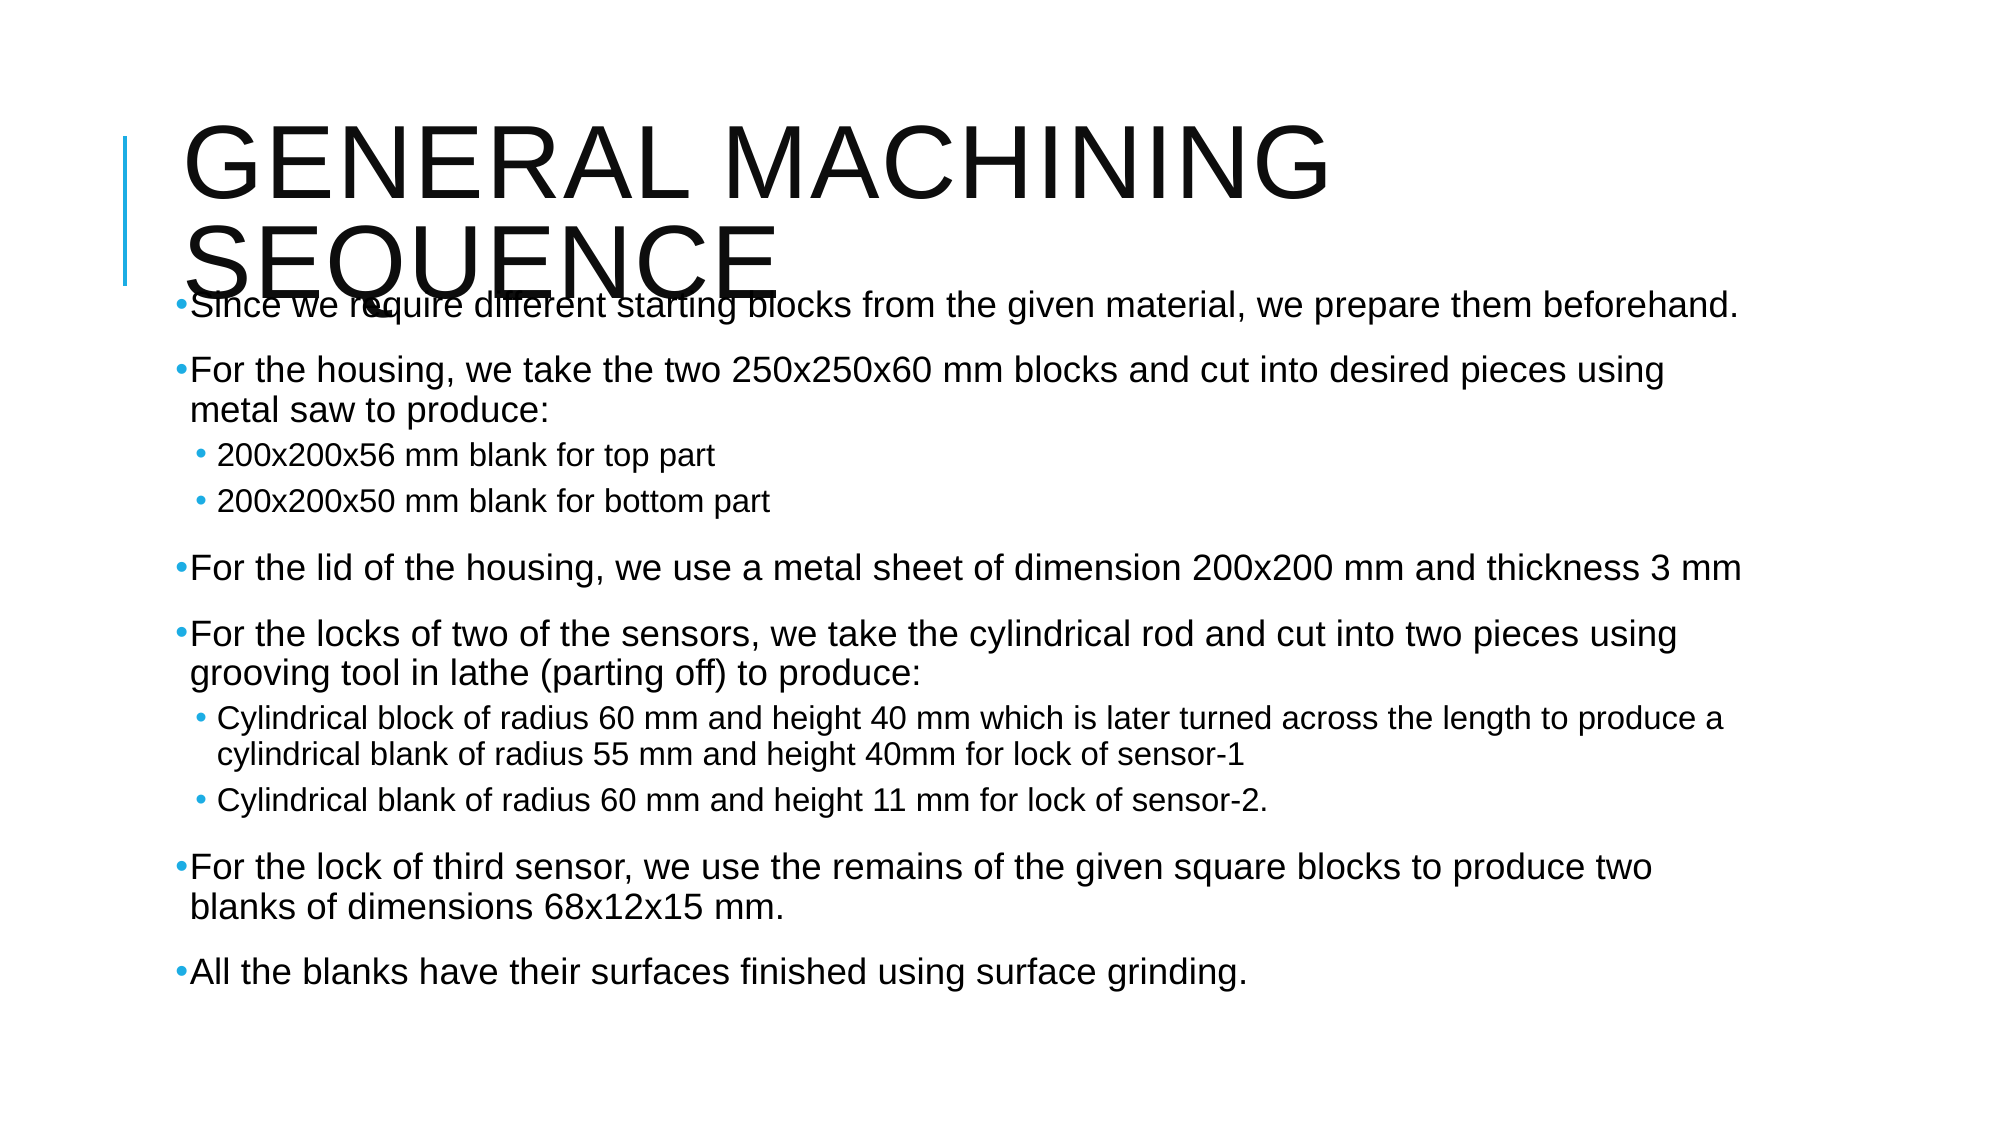

# General machining sequence
Since we require different starting blocks from the given material, we prepare them beforehand.
For the housing, we take the two 250x250x60 mm blocks and cut into desired pieces using metal saw to produce:
200x200x56 mm blank for top part
200x200x50 mm blank for bottom part
For the lid of the housing, we use a metal sheet of dimension 200x200 mm and thickness 3 mm
For the locks of two of the sensors, we take the cylindrical rod and cut into two pieces using grooving tool in lathe (parting off) to produce:
Cylindrical block of radius 60 mm and height 40 mm which is later turned across the length to produce a cylindrical blank of radius 55 mm and height 40mm for lock of sensor-1
Cylindrical blank of radius 60 mm and height 11 mm for lock of sensor-2.
For the lock of third sensor, we use the remains of the given square blocks to produce two blanks of dimensions 68x12x15 mm.
All the blanks have their surfaces finished using surface grinding.